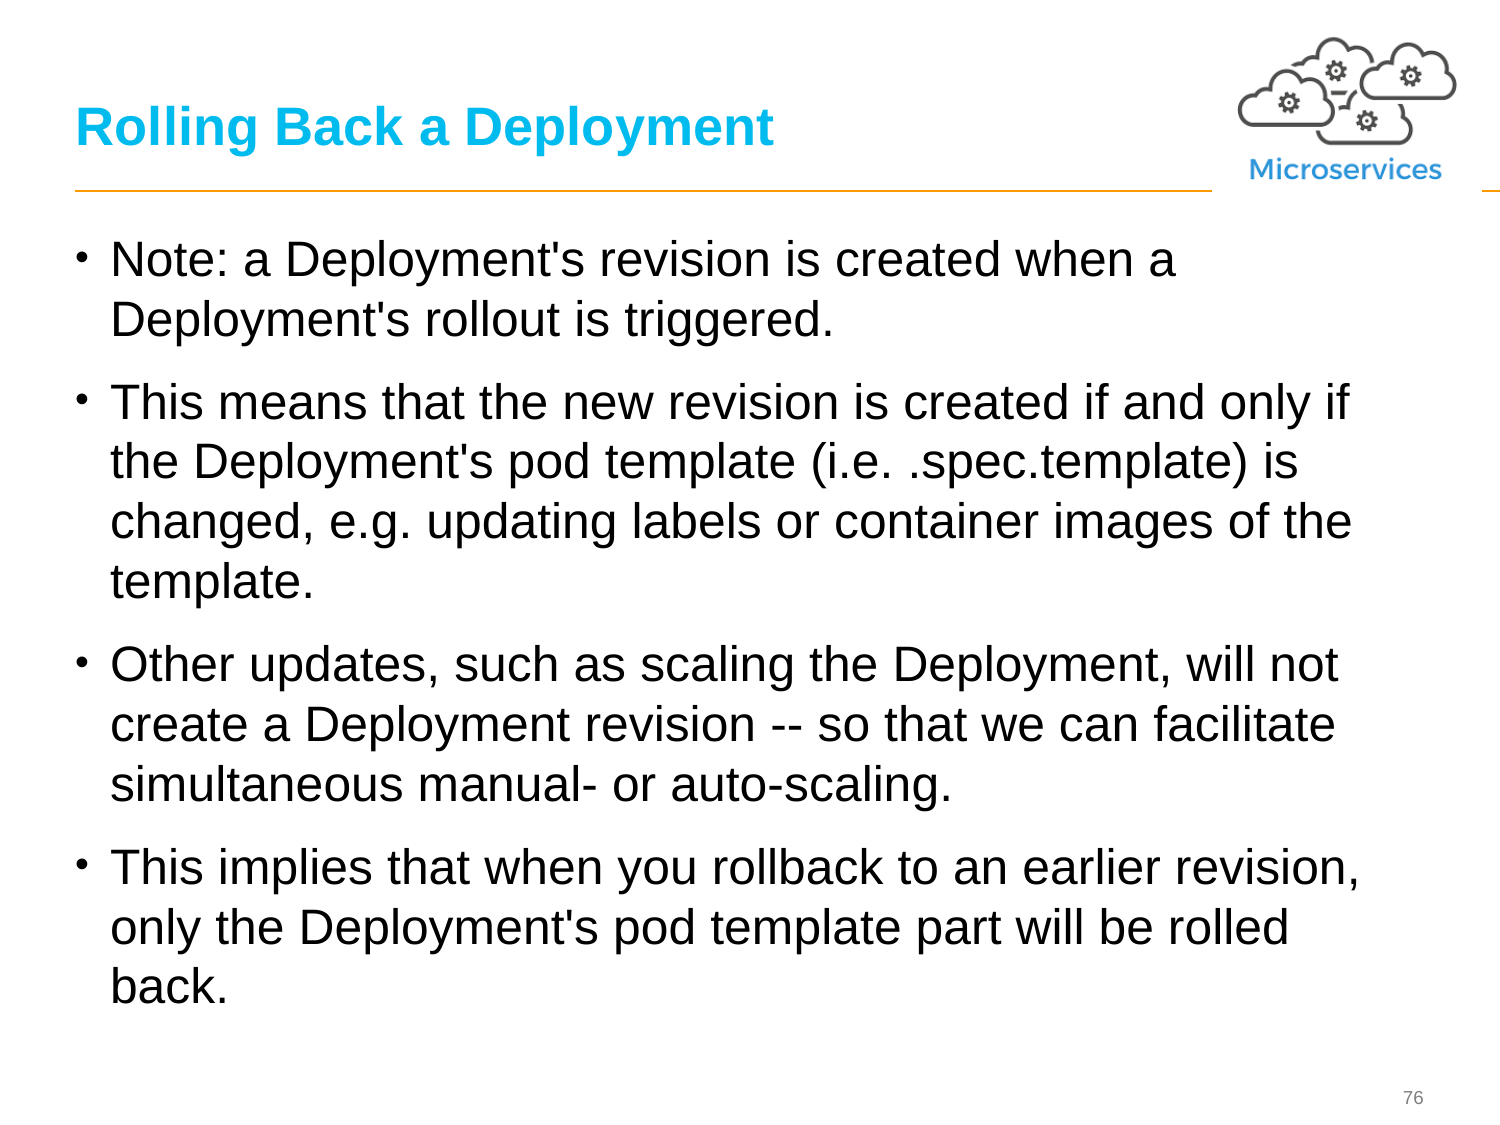

# Rolling Back a Deployment
Note: a Deployment's revision is created when a Deployment's rollout is triggered.
This means that the new revision is created if and only if the Deployment's pod template (i.e. .spec.template) is changed, e.g. updating labels or container images of the template.
Other updates, such as scaling the Deployment, will not create a Deployment revision -- so that we can facilitate simultaneous manual- or auto-scaling.
This implies that when you rollback to an earlier revision, only the Deployment's pod template part will be rolled back.